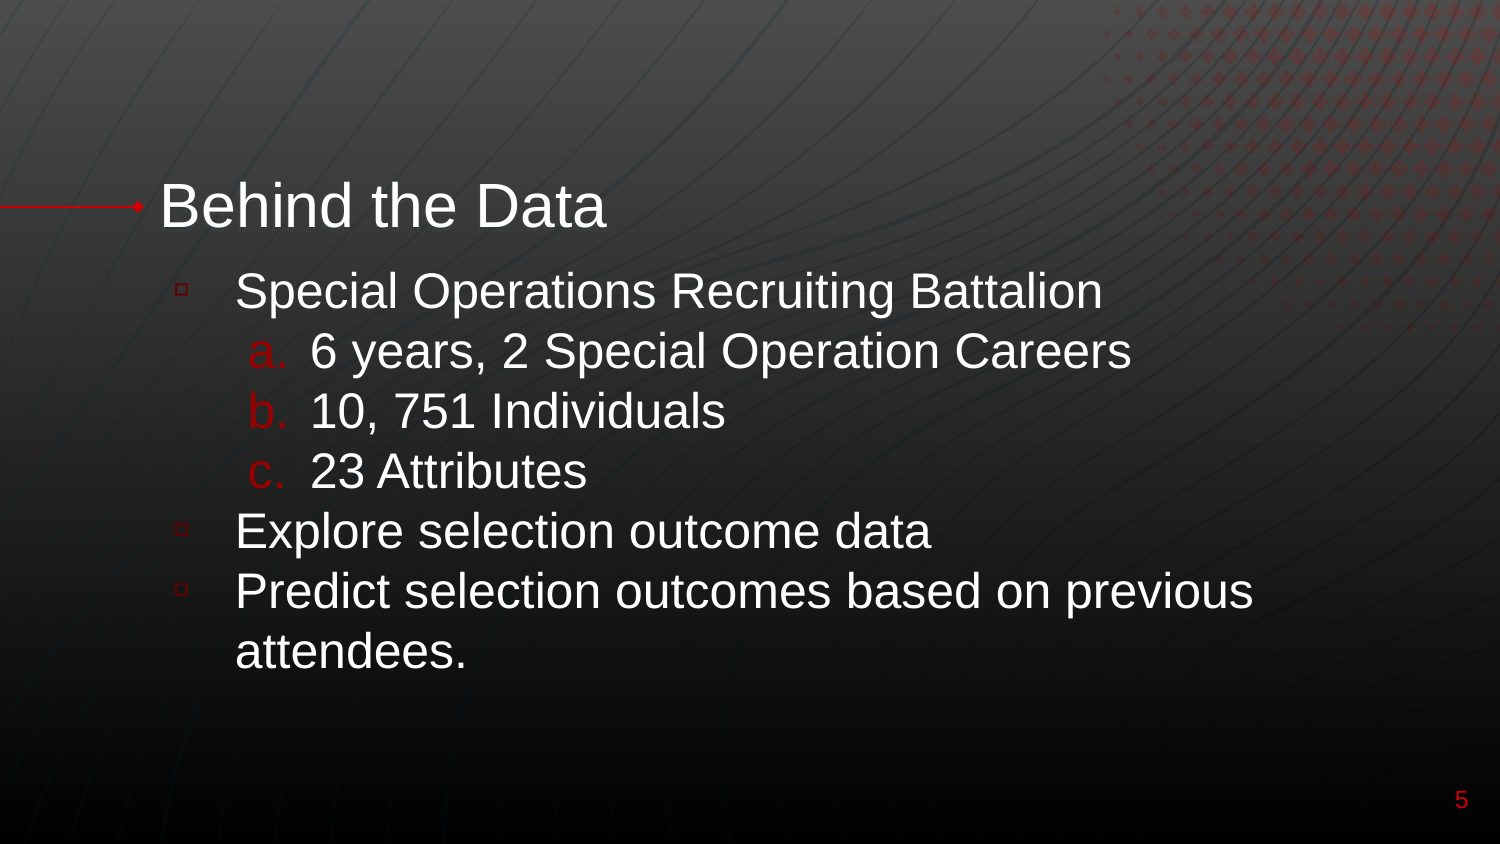

# Behind the Data
Special Operations Recruiting Battalion
6 years, 2 Special Operation Careers
10, 751 Individuals
23 Attributes
Explore selection outcome data
Predict selection outcomes based on previous attendees.
5